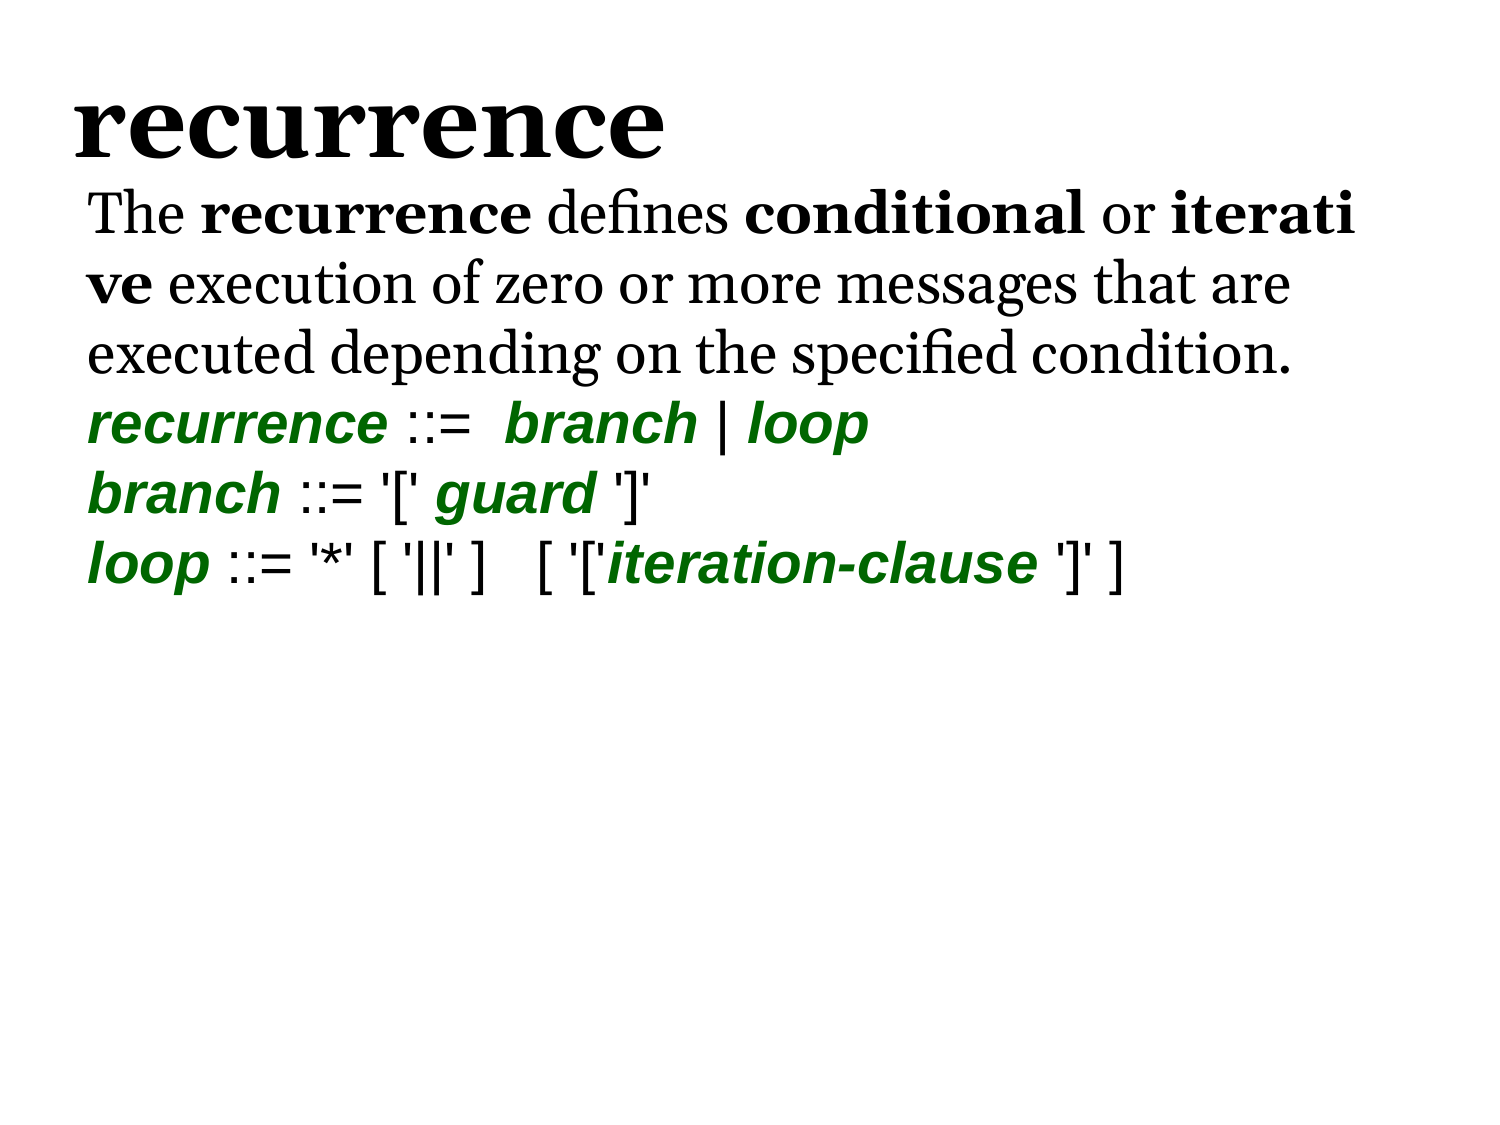

# recurrence
The recurrence defines conditional or iterative execution of zero or more messages that are executed depending on the specified condition.
recurrence ::=  branch | loop
branch ::= '[' guard ']'
loop ::= '*' [ '||' ]   [ '['iteration-clause ']' ]